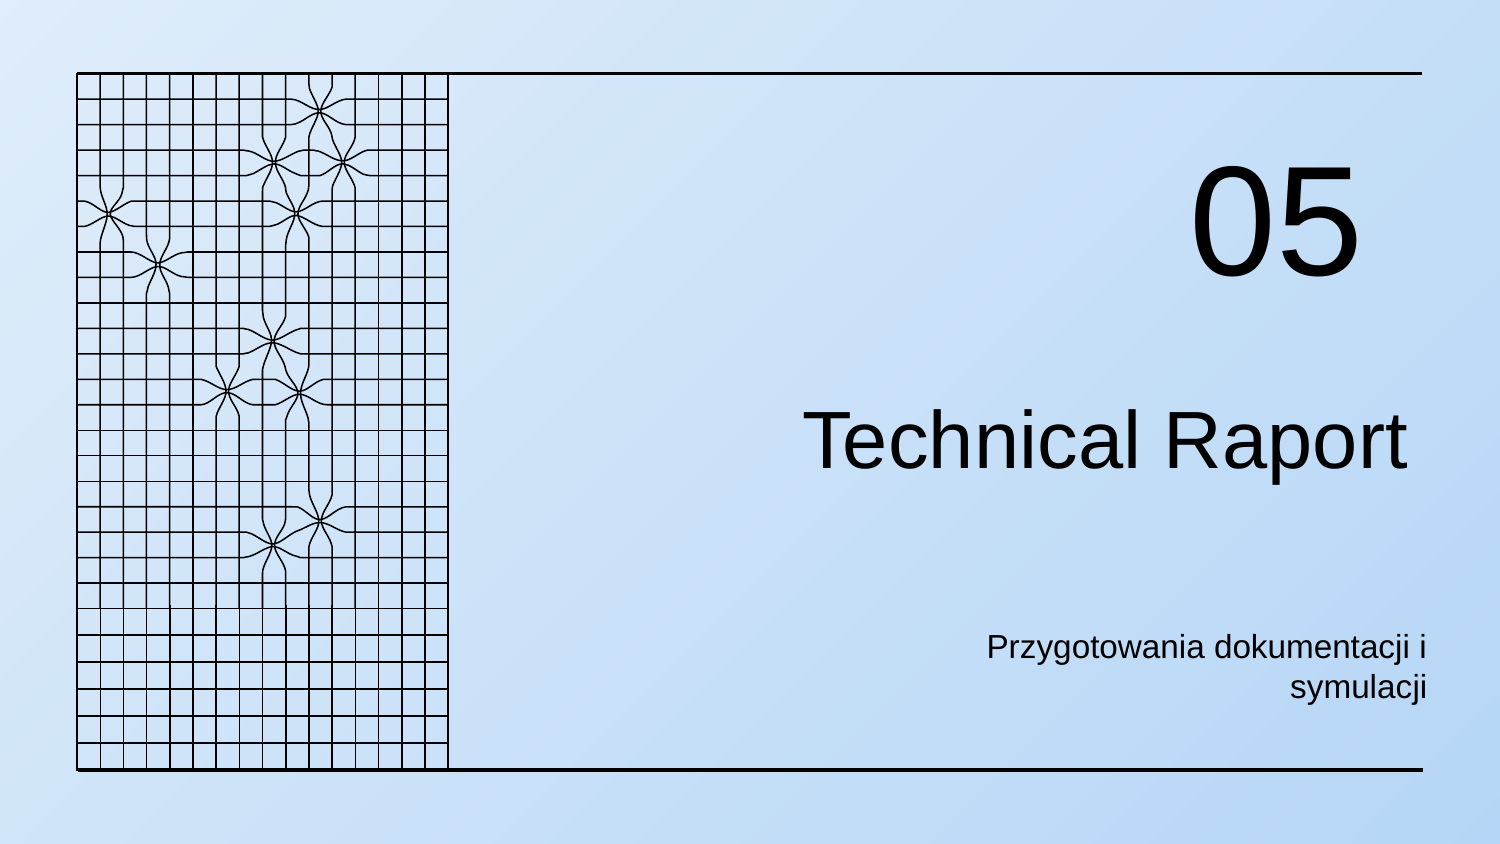

05
# Technical Raport
Przygotowania dokumentacji i symulacji